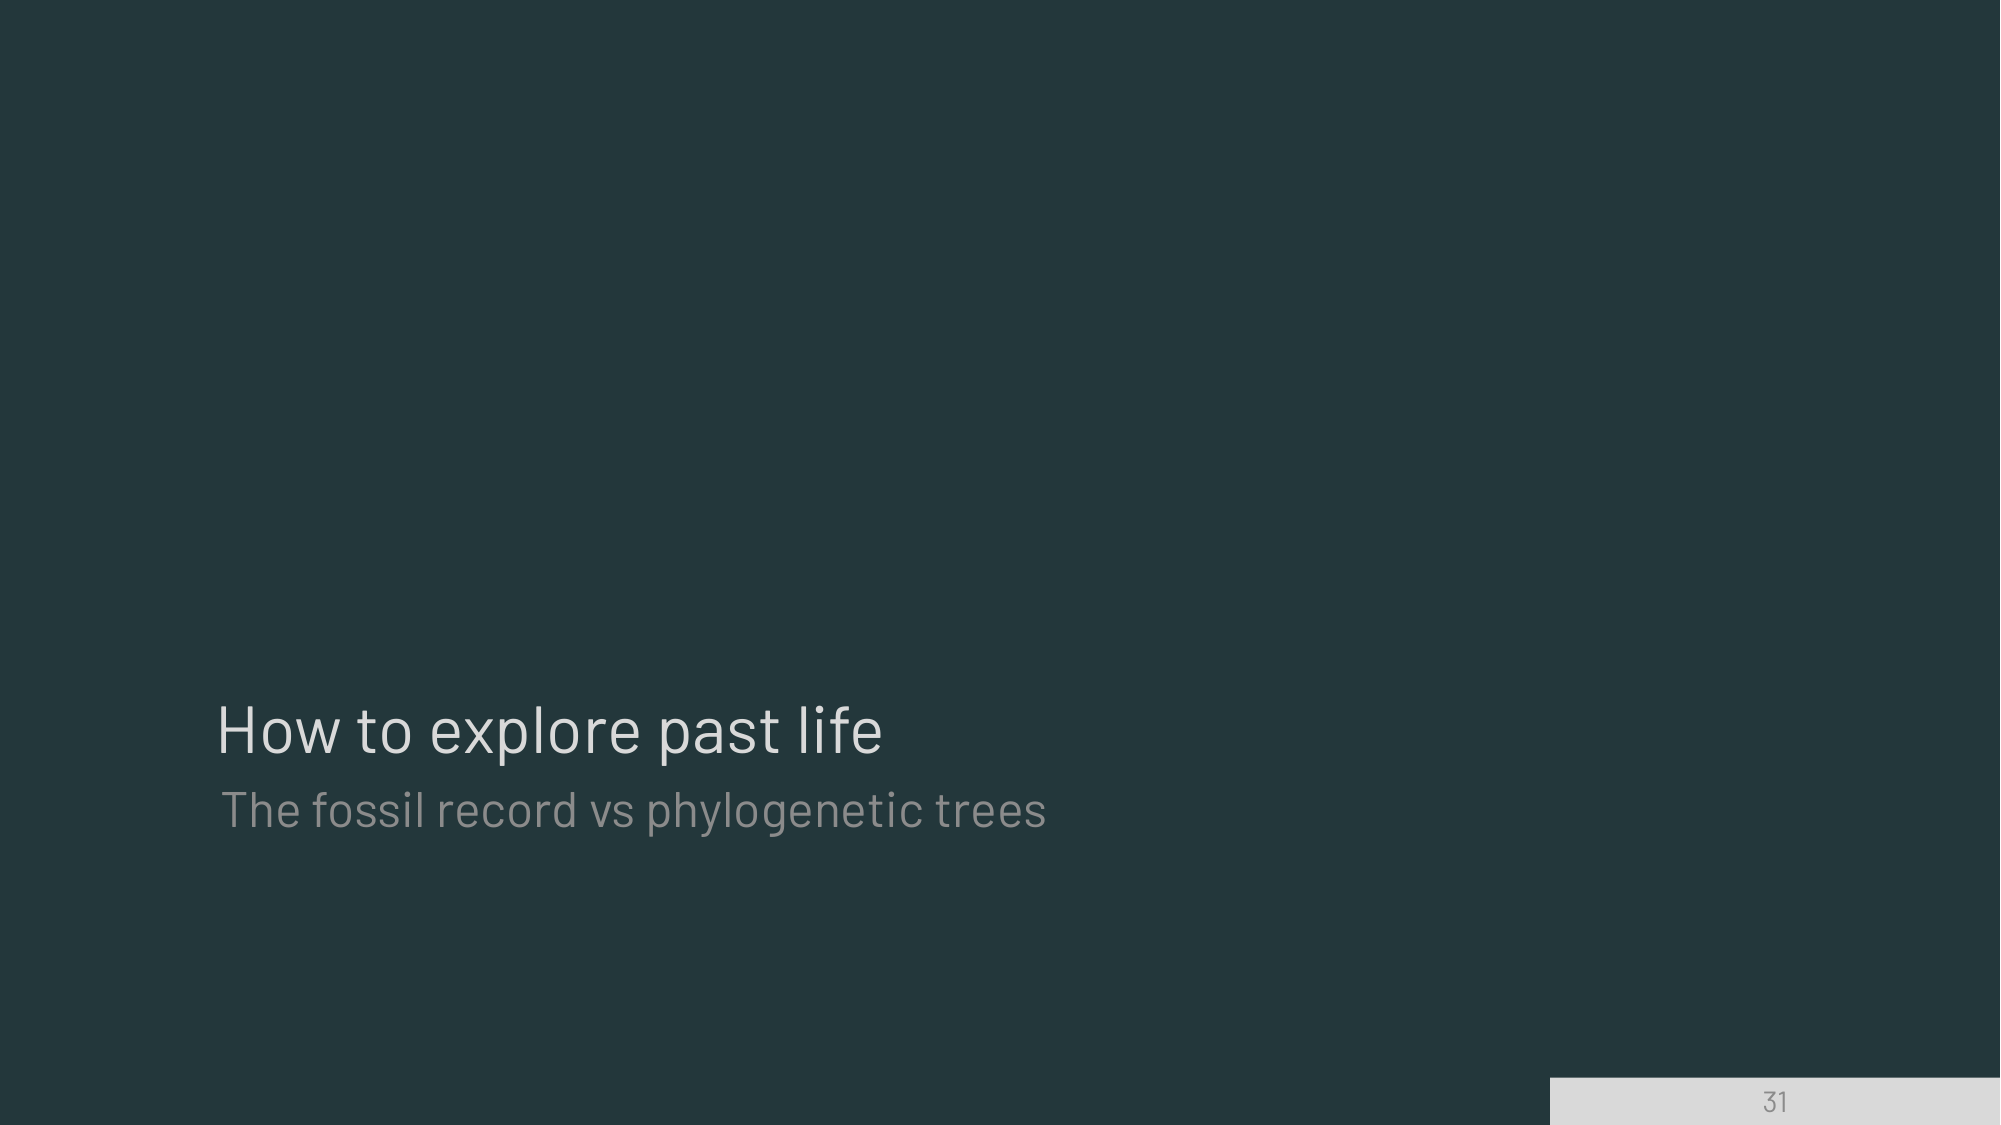

How to explore past life
The fossil record vs phylogenetic trees
31